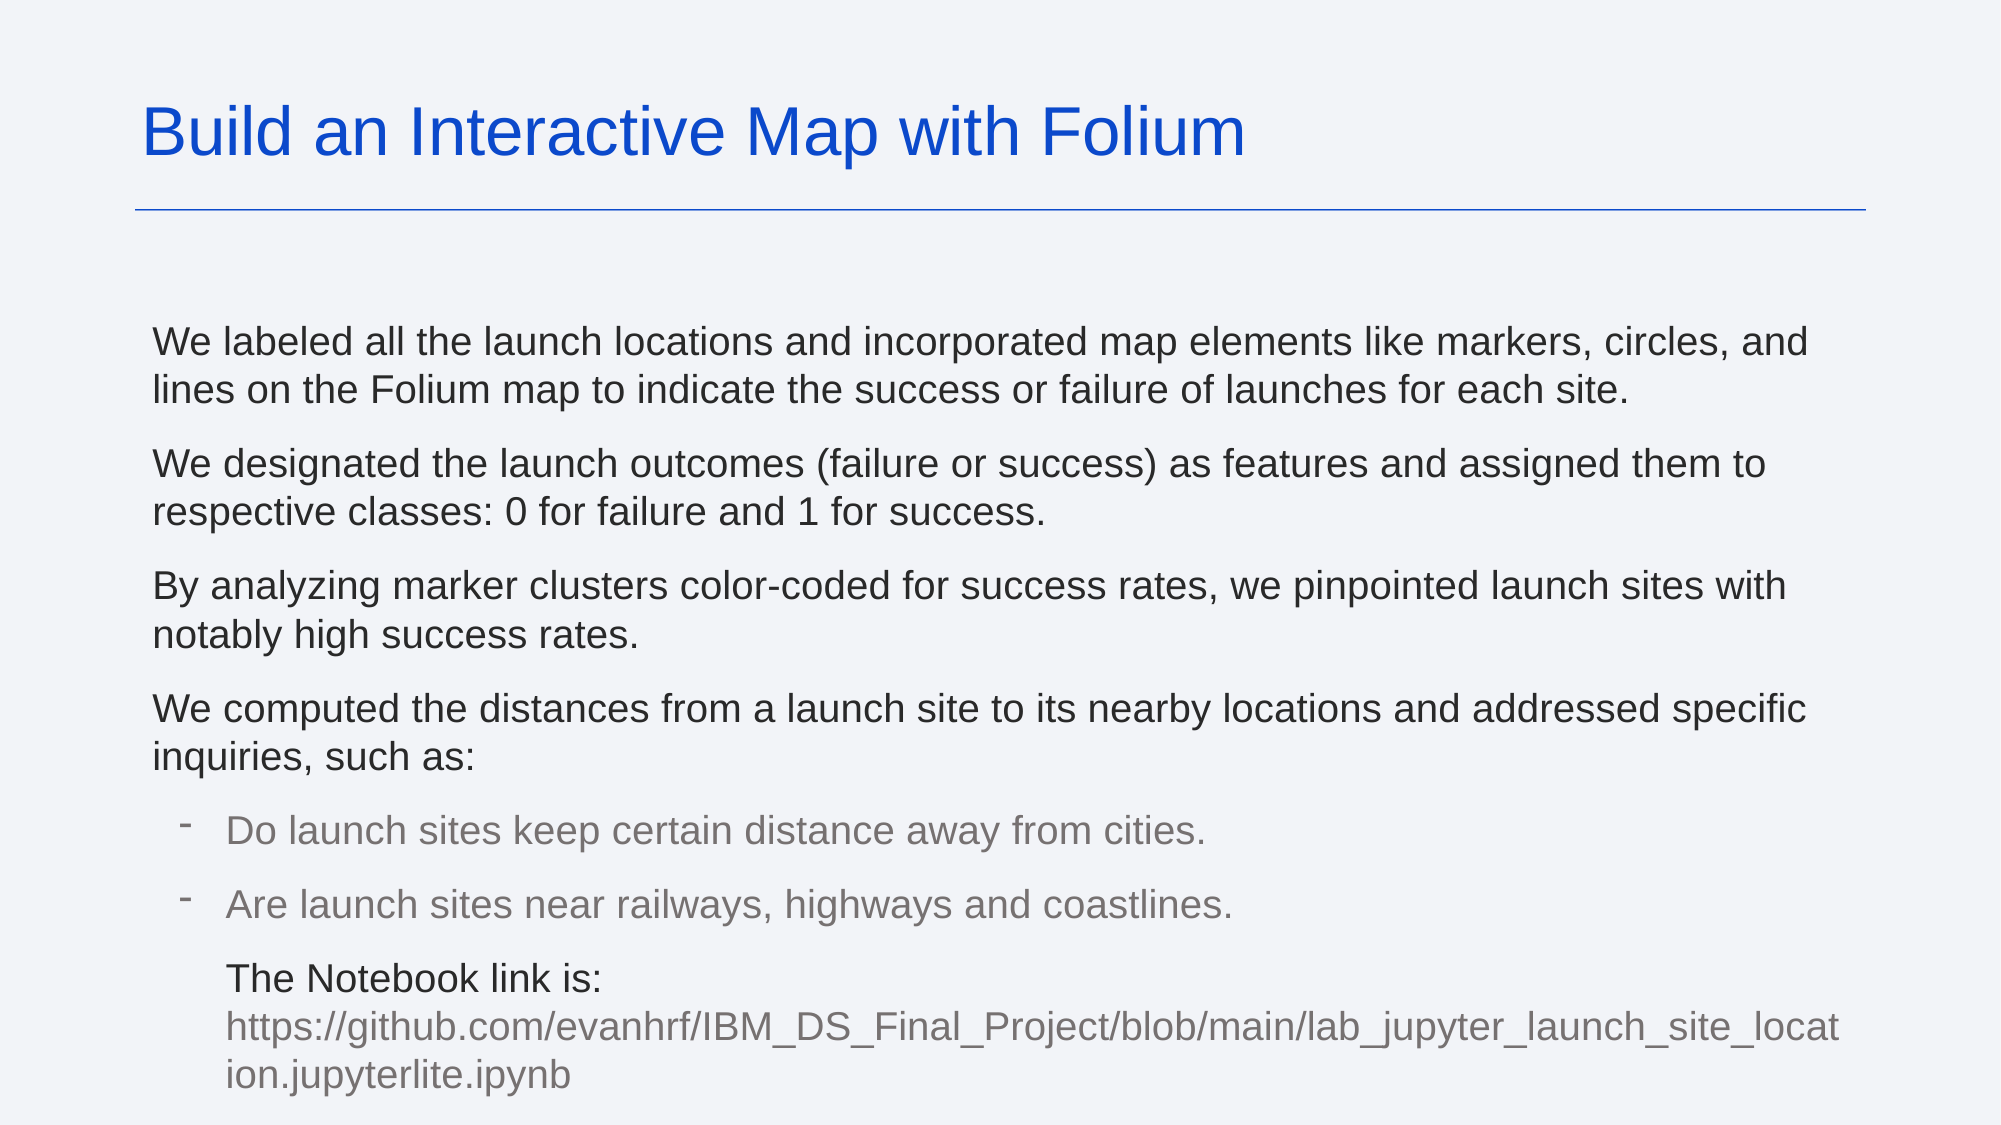

Build an Interactive Map with Folium
We labeled all the launch locations and incorporated map elements like markers, circles, and lines on the Folium map to indicate the success or failure of launches for each site.
We designated the launch outcomes (failure or success) as features and assigned them to respective classes: 0 for failure and 1 for success.
By analyzing marker clusters color-coded for success rates, we pinpointed launch sites with notably high success rates.
We computed the distances from a launch site to its nearby locations and addressed specific inquiries, such as:
Do launch sites keep certain distance away from cities.
Are launch sites near railways, highways and coastlines.
The Notebook link is: https://github.com/evanhrf/IBM_DS_Final_Project/blob/main/lab_jupyter_launch_site_location.jupyterlite.ipynb

13